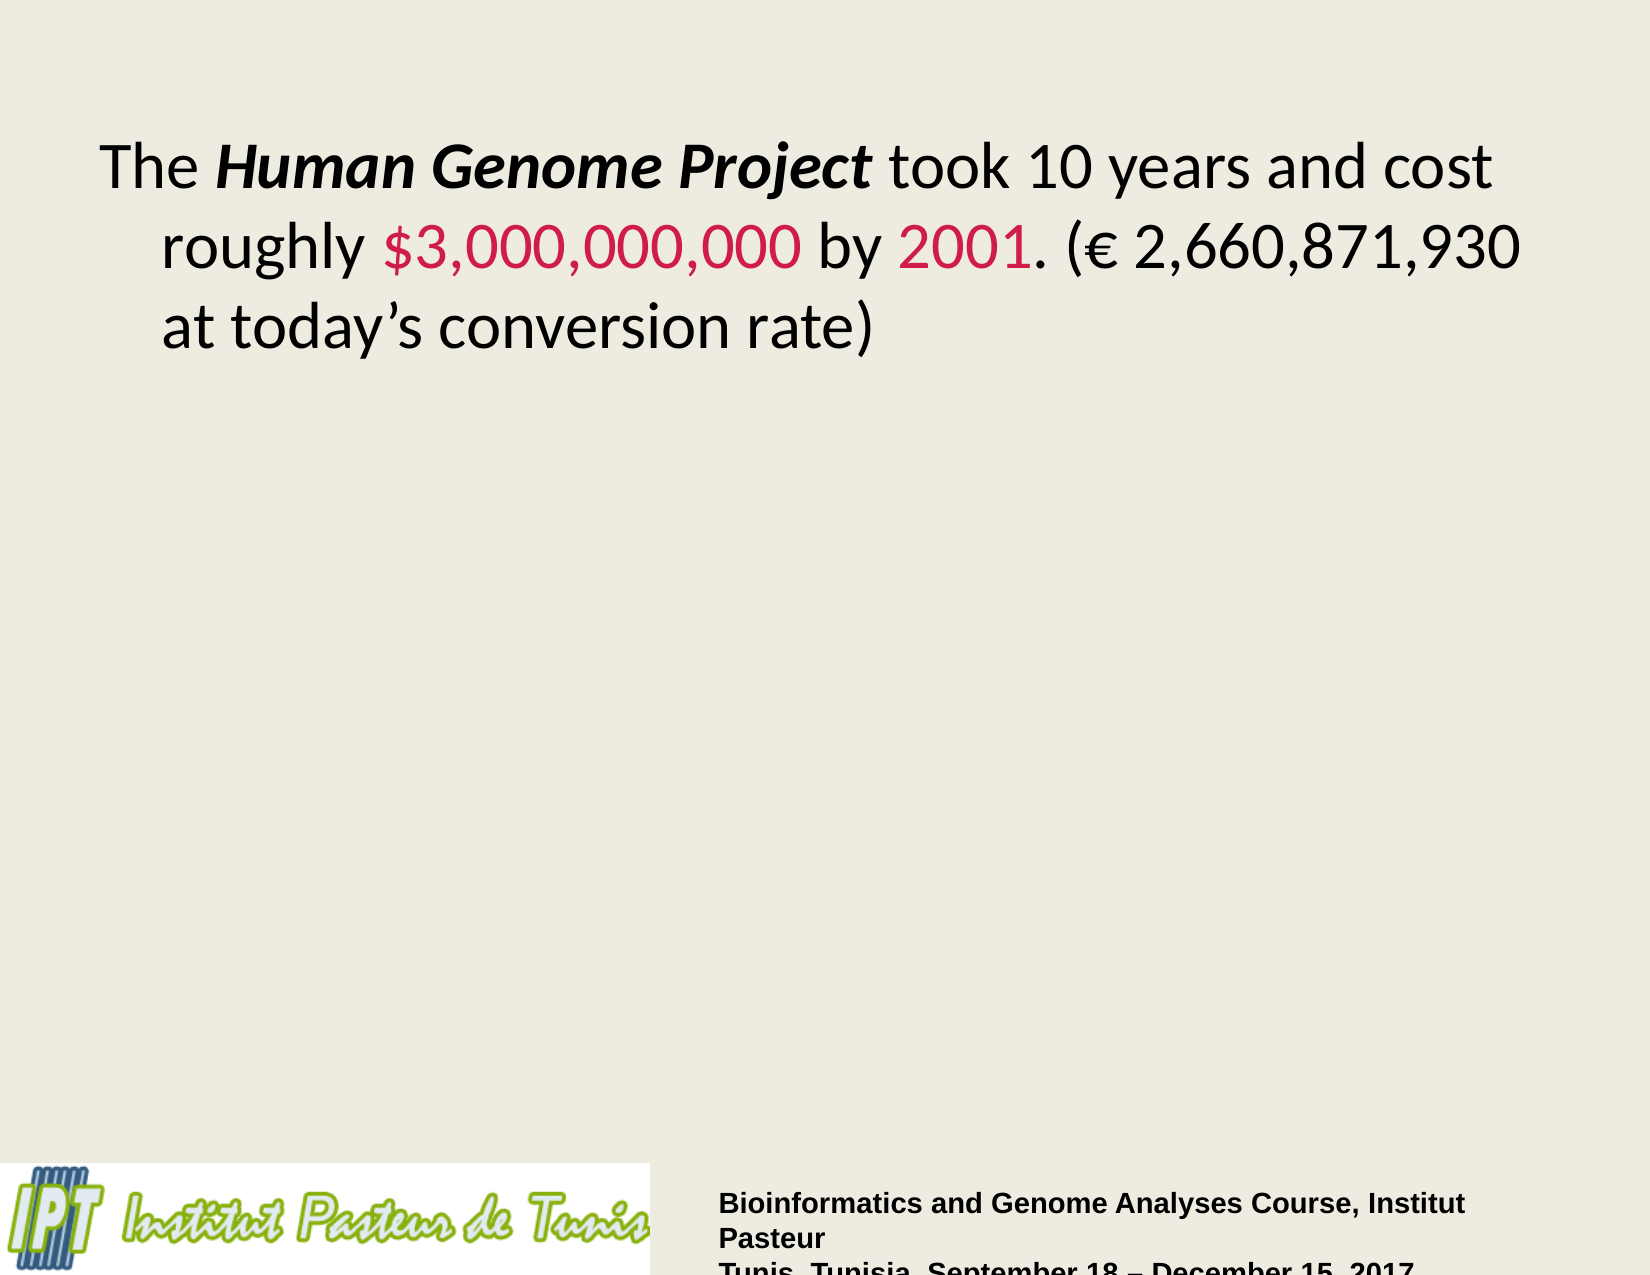

The Human Genome Project took 10 years and cost roughly $3,000,000,000 by 2001. (€ 2,660,871,930 at today’s conversion rate)